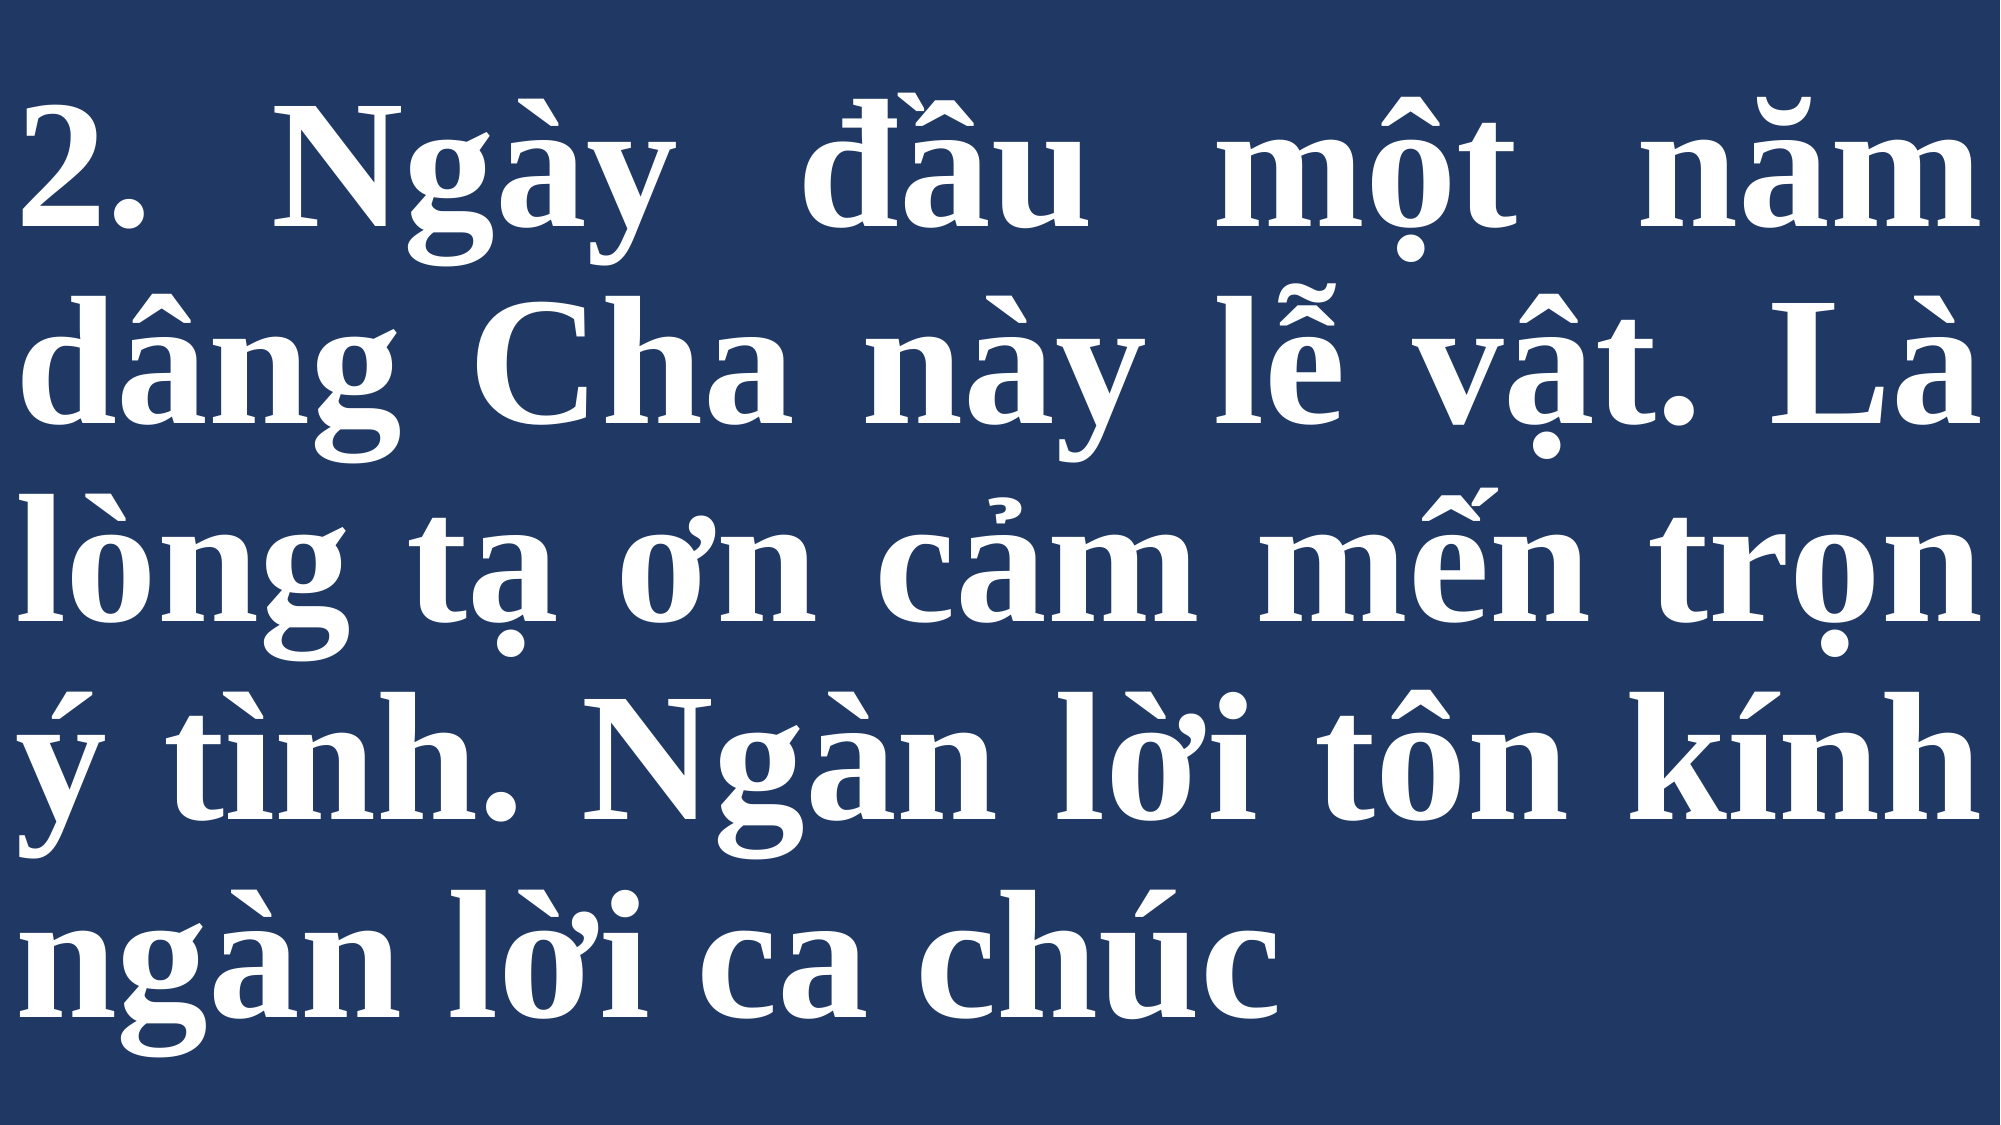

# 2. Ngày đầu một năm dâng Cha này lễ vật. Là lòng tạ ơn cảm mến trọn ý tình. Ngàn lời tôn kính ngàn lời ca chúc